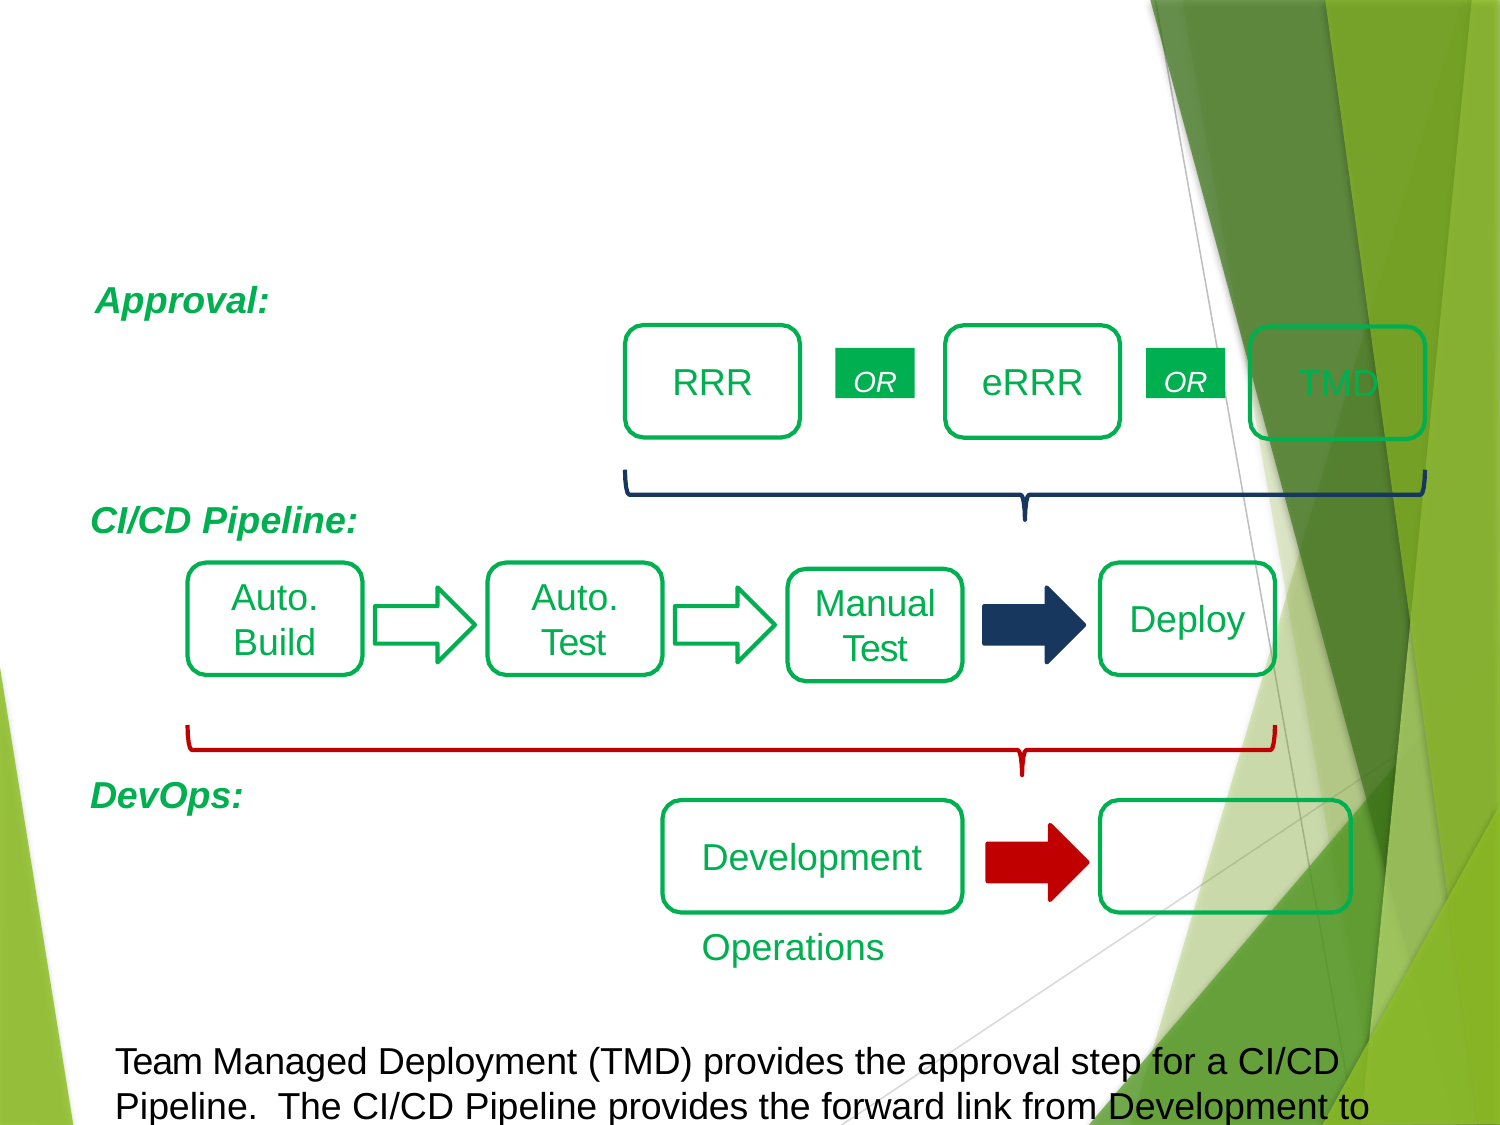

# Using a CI/CD Pipeline for Team-Managed  Deployments at USCIS
Approval:

OR
OR
RRR
eRRR
TMD

CI/CD Pipeline:

Auto.
Build
Auto.
Test
Manual
Test

Deploy

DevOps:
Development	Operations

Team Managed Deployment (TMD) provides the approval step for a CI/CD  Pipeline. The CI/CD Pipeline provides the forward link from Development to  Operations.